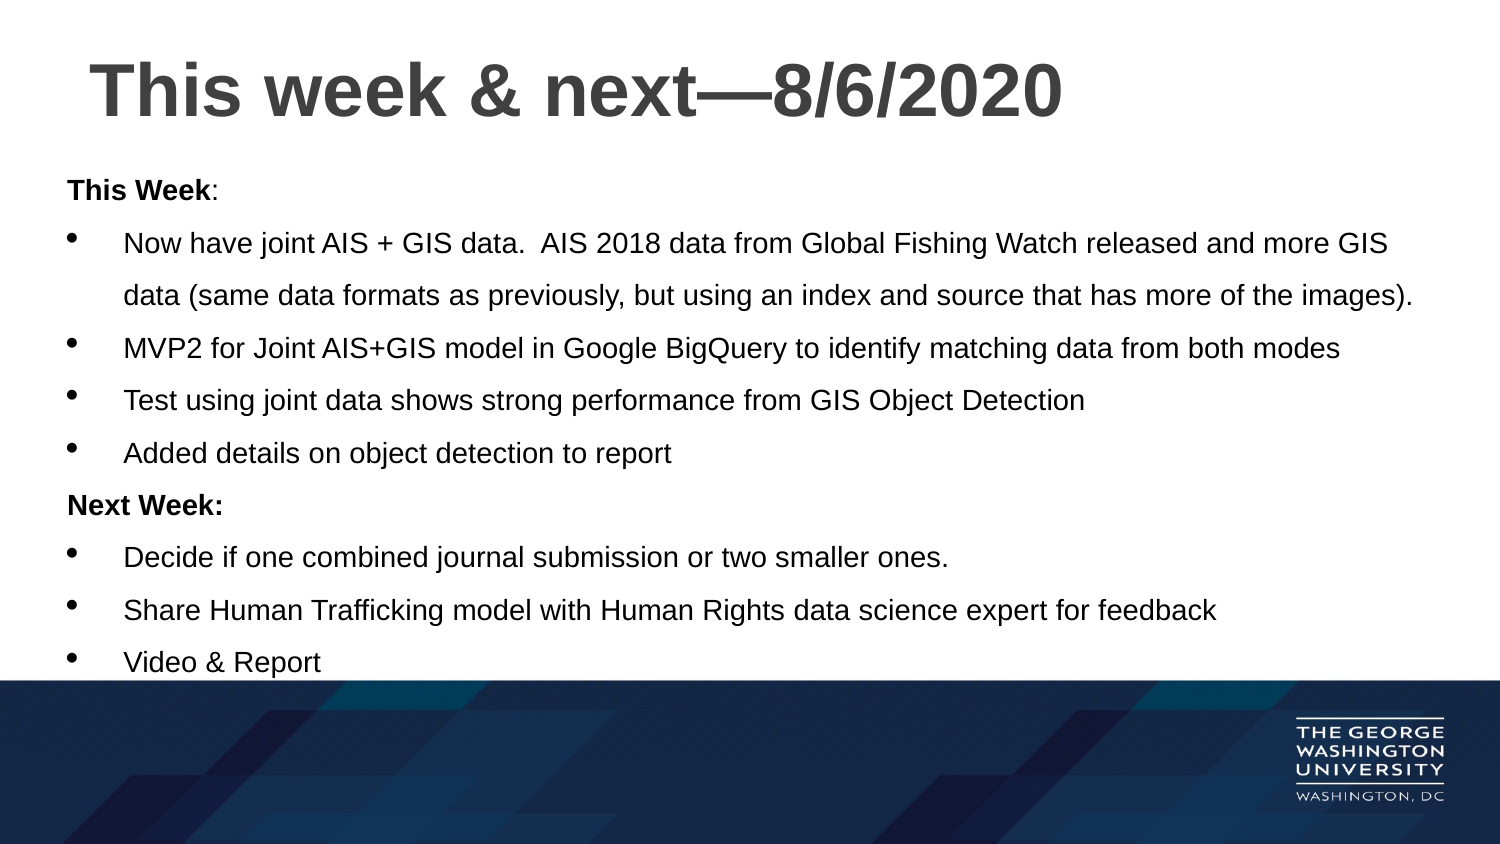

# This week & next—8/6/2020
This Week:
Now have joint AIS + GIS data.  AIS 2018 data from Global Fishing Watch released and more GIS data (same data formats as previously, but using an index and source that has more of the images).
MVP2 for Joint AIS+GIS model in Google BigQuery to identify matching data from both modes
Test using joint data shows strong performance from GIS Object Detection
Added details on object detection to report
Next Week:
Decide if one combined journal submission or two smaller ones.
Share Human Trafficking model with Human Rights data science expert for feedback
Video & Report